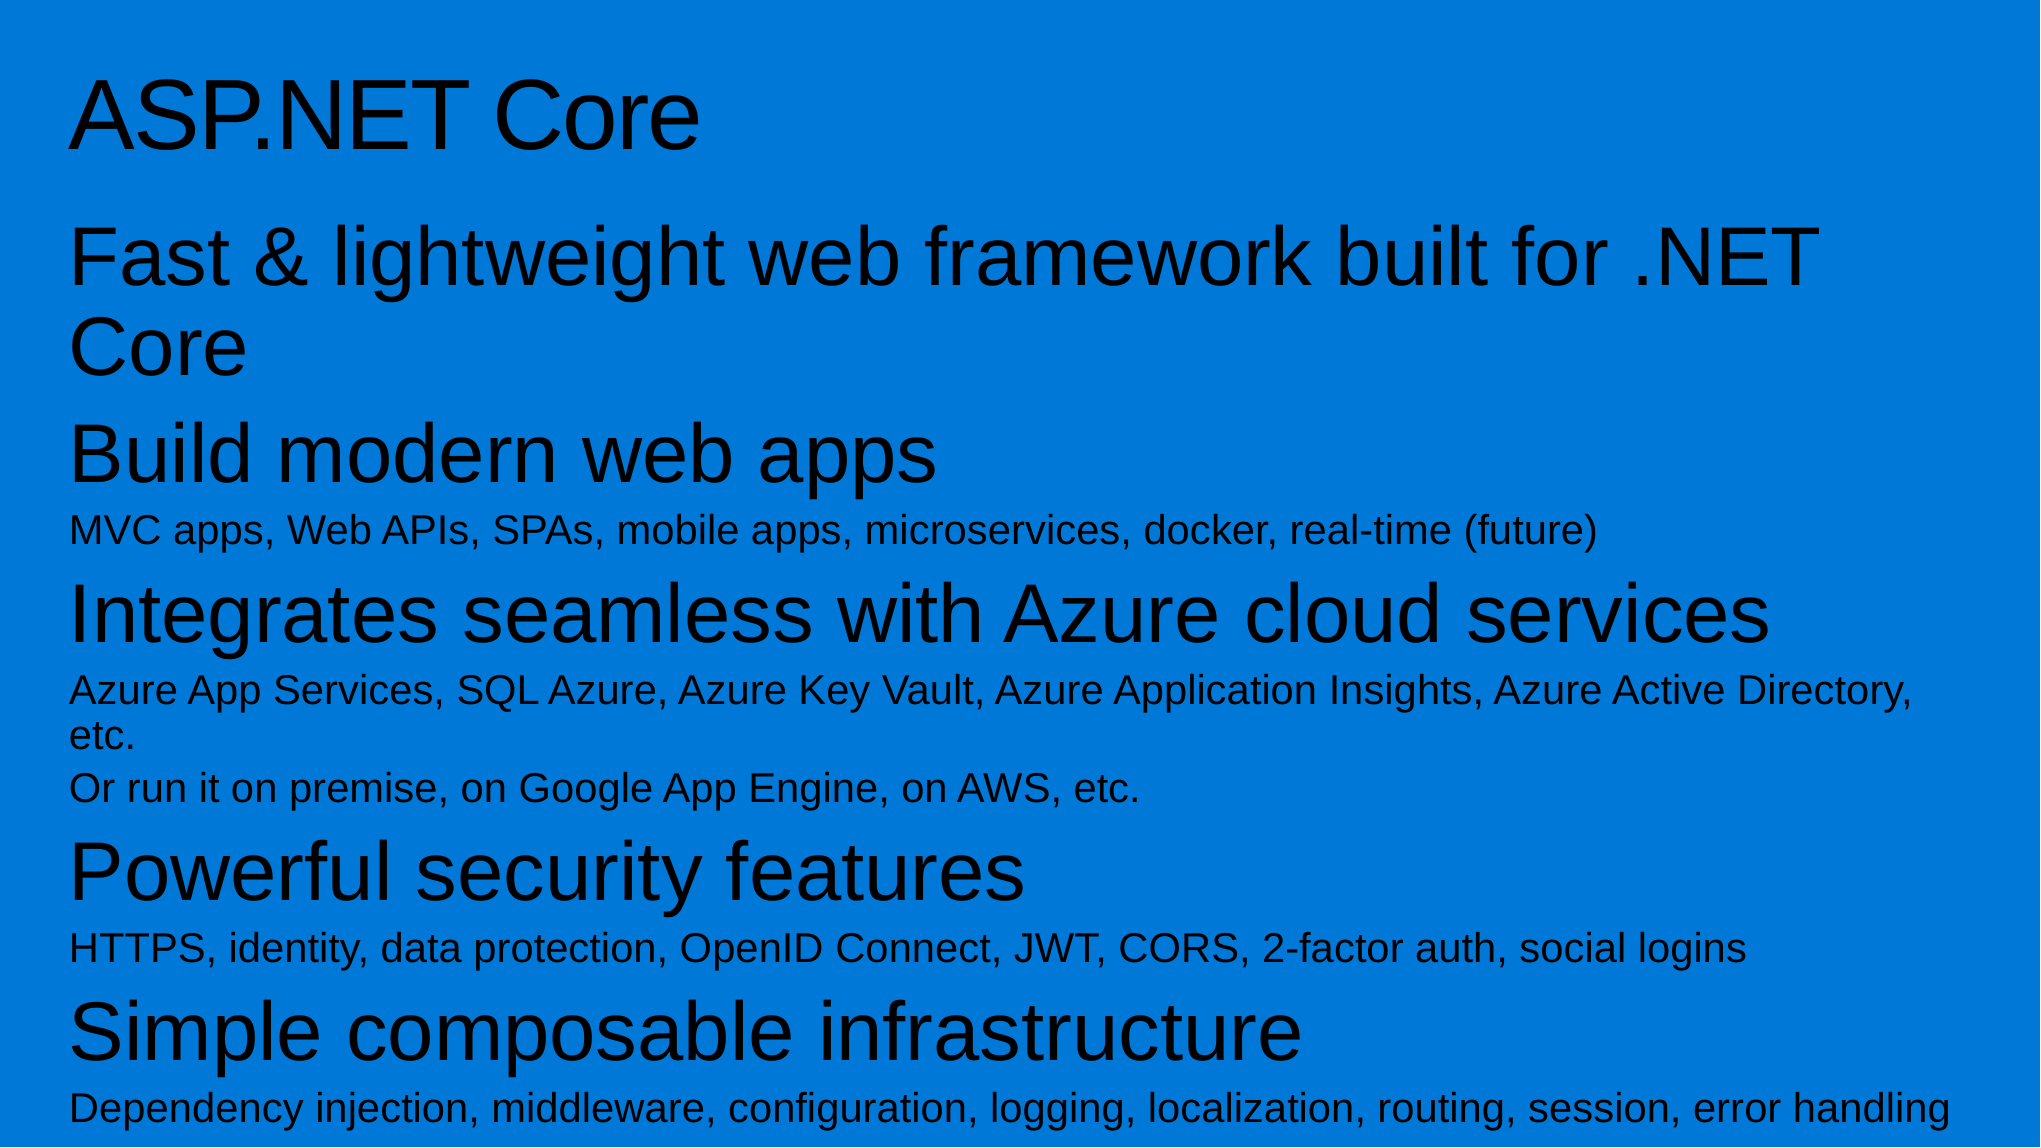

# ASP.NET Core
Fast & lightweight web framework built for .NET Core
Build modern web apps
MVC apps, Web APIs, SPAs, mobile apps, microservices, docker, real-time (future)
Integrates seamless with Azure cloud services
Azure App Services, SQL Azure, Azure Key Vault, Azure Application Insights, Azure Active Directory, etc.
Or run it on premise, on Google App Engine, on AWS, etc.
Powerful security features
HTTPS, identity, data protection, OpenID Connect, JWT, CORS, 2-factor auth, social logins
Simple composable infrastructure
Dependency injection, middleware, configuration, logging, localization, routing, session, error handling